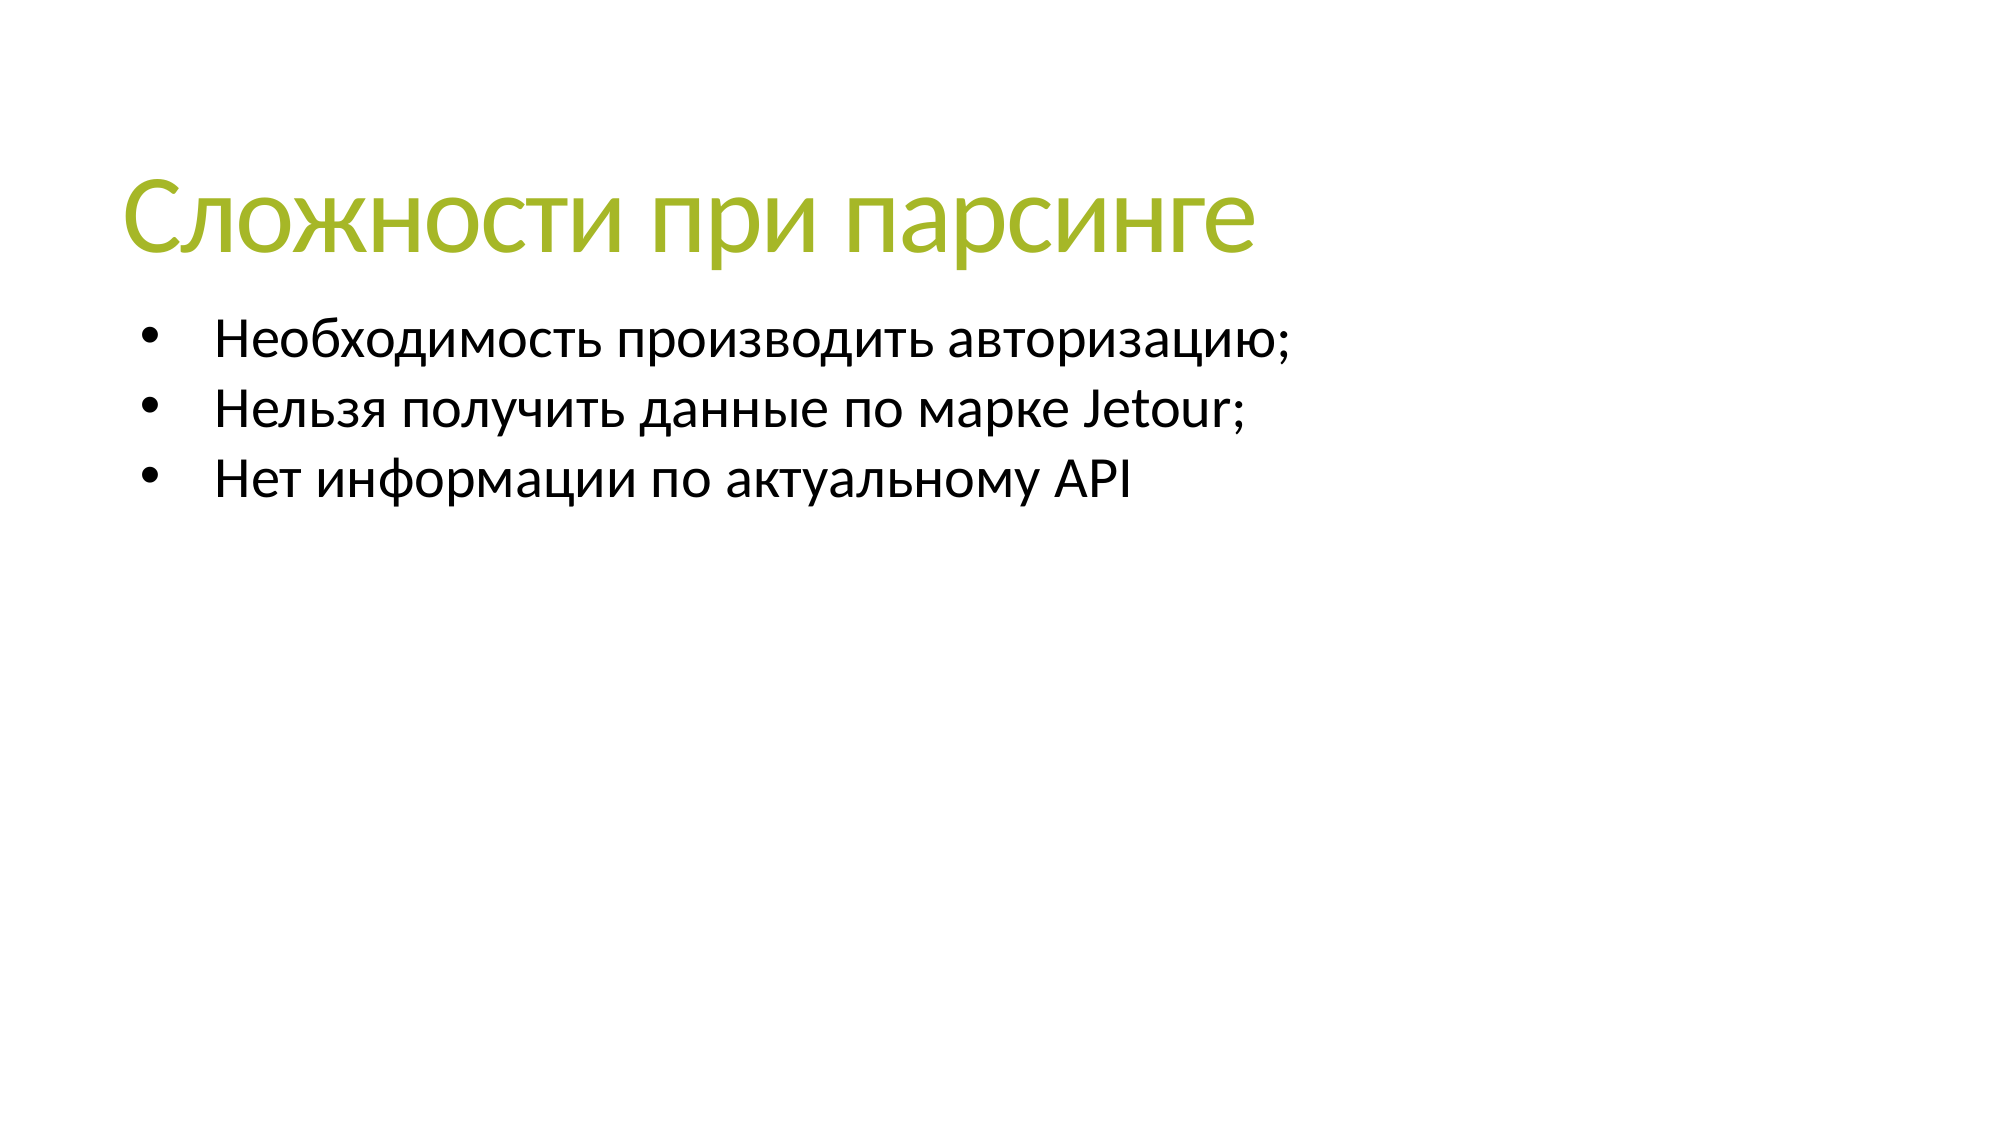

# Сложности при парсинге
Необходимость производить авторизацию;
Нельзя получить данные по марке Jetour;
Нет информации по актуальному API